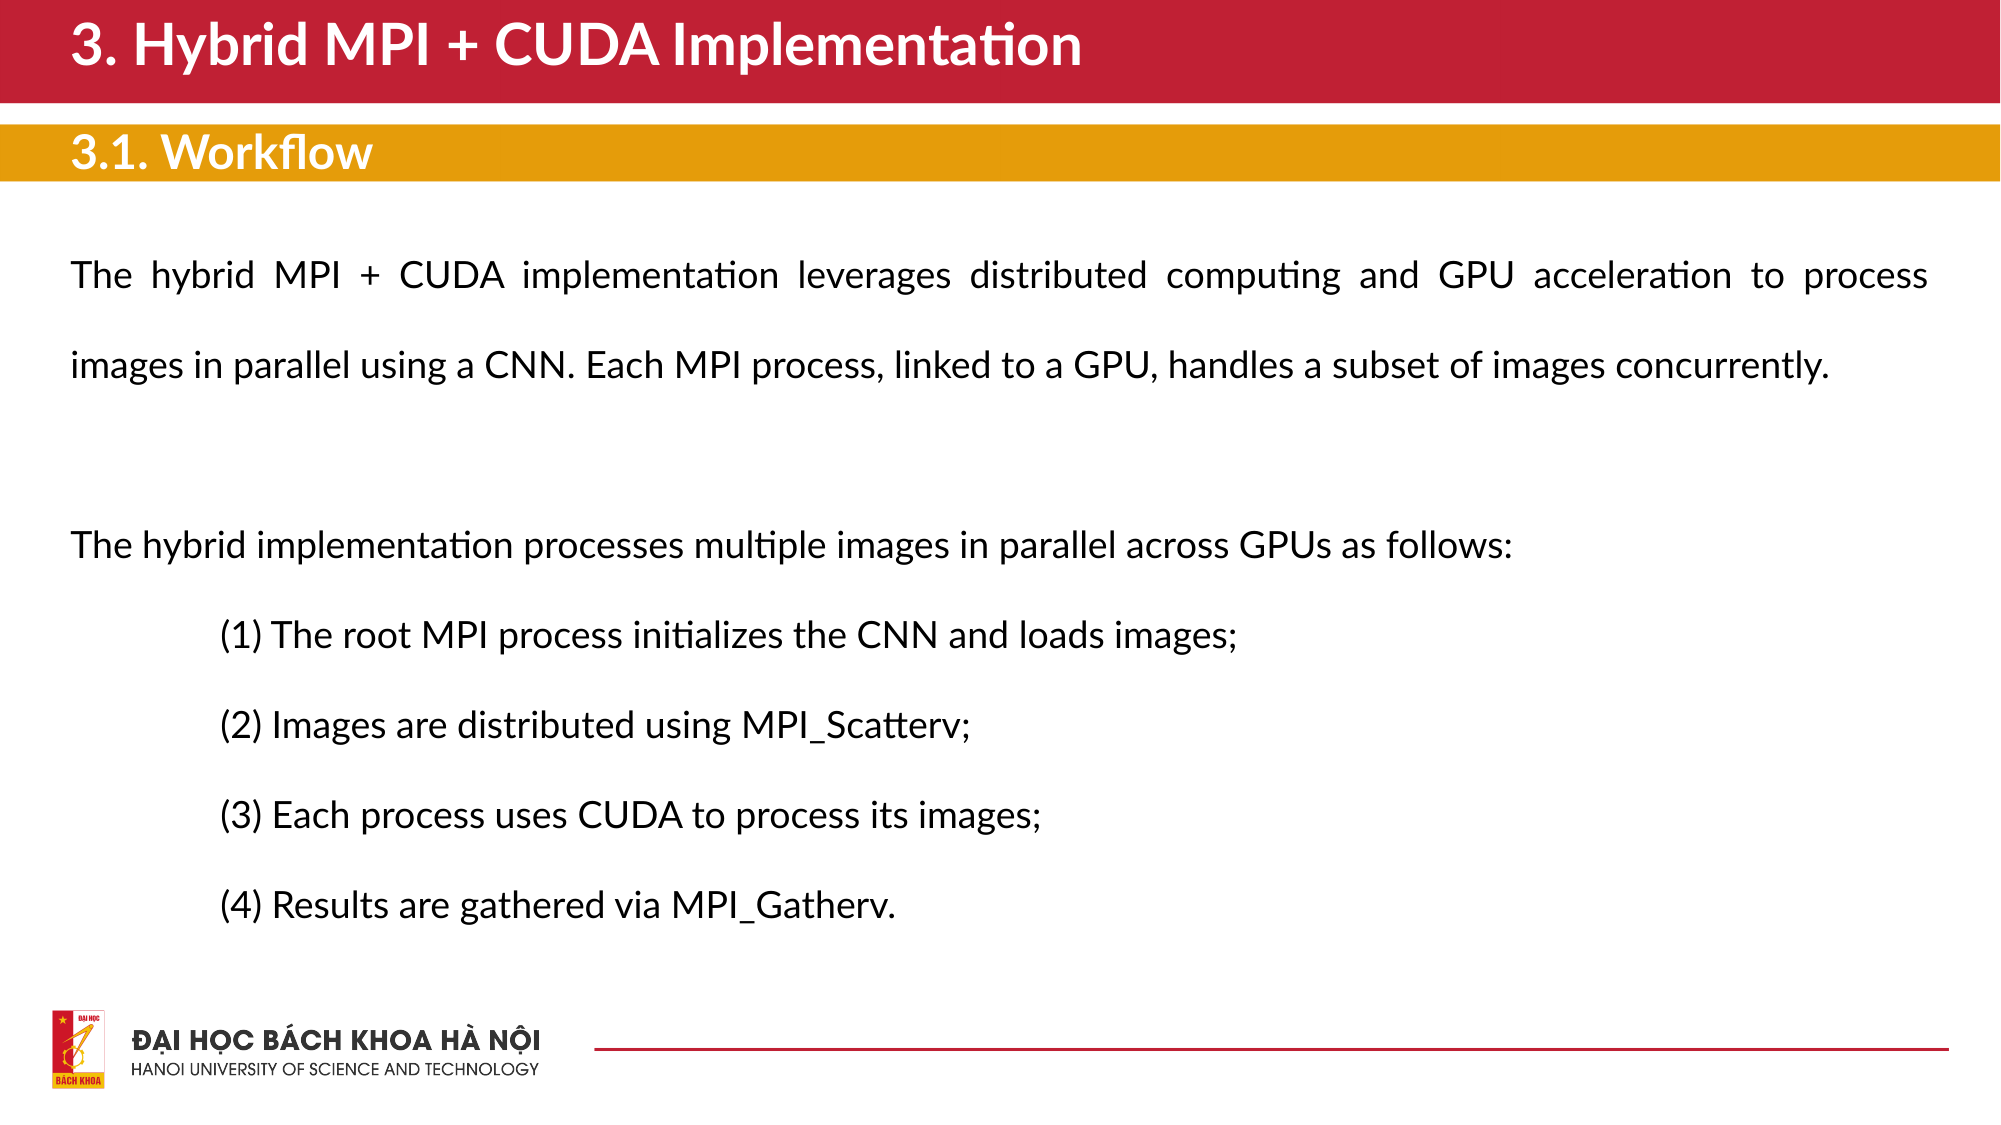

# 3. Hybrid MPI + CUDA Implementation
3.1. Workflow
The hybrid MPI + CUDA implementation leverages distributed computing and GPU acceleration to process images in parallel using a CNN. Each MPI process, linked to a GPU, handles a subset of images concurrently.

The hybrid implementation processes multiple images in parallel across GPUs as follows:
	(1) The root MPI process initializes the CNN and loads images;
	(2) Images are distributed using MPI_Scatterv;
	(3) Each process uses CUDA to process its images;
	(4) Results are gathered via MPI_Gatherv.